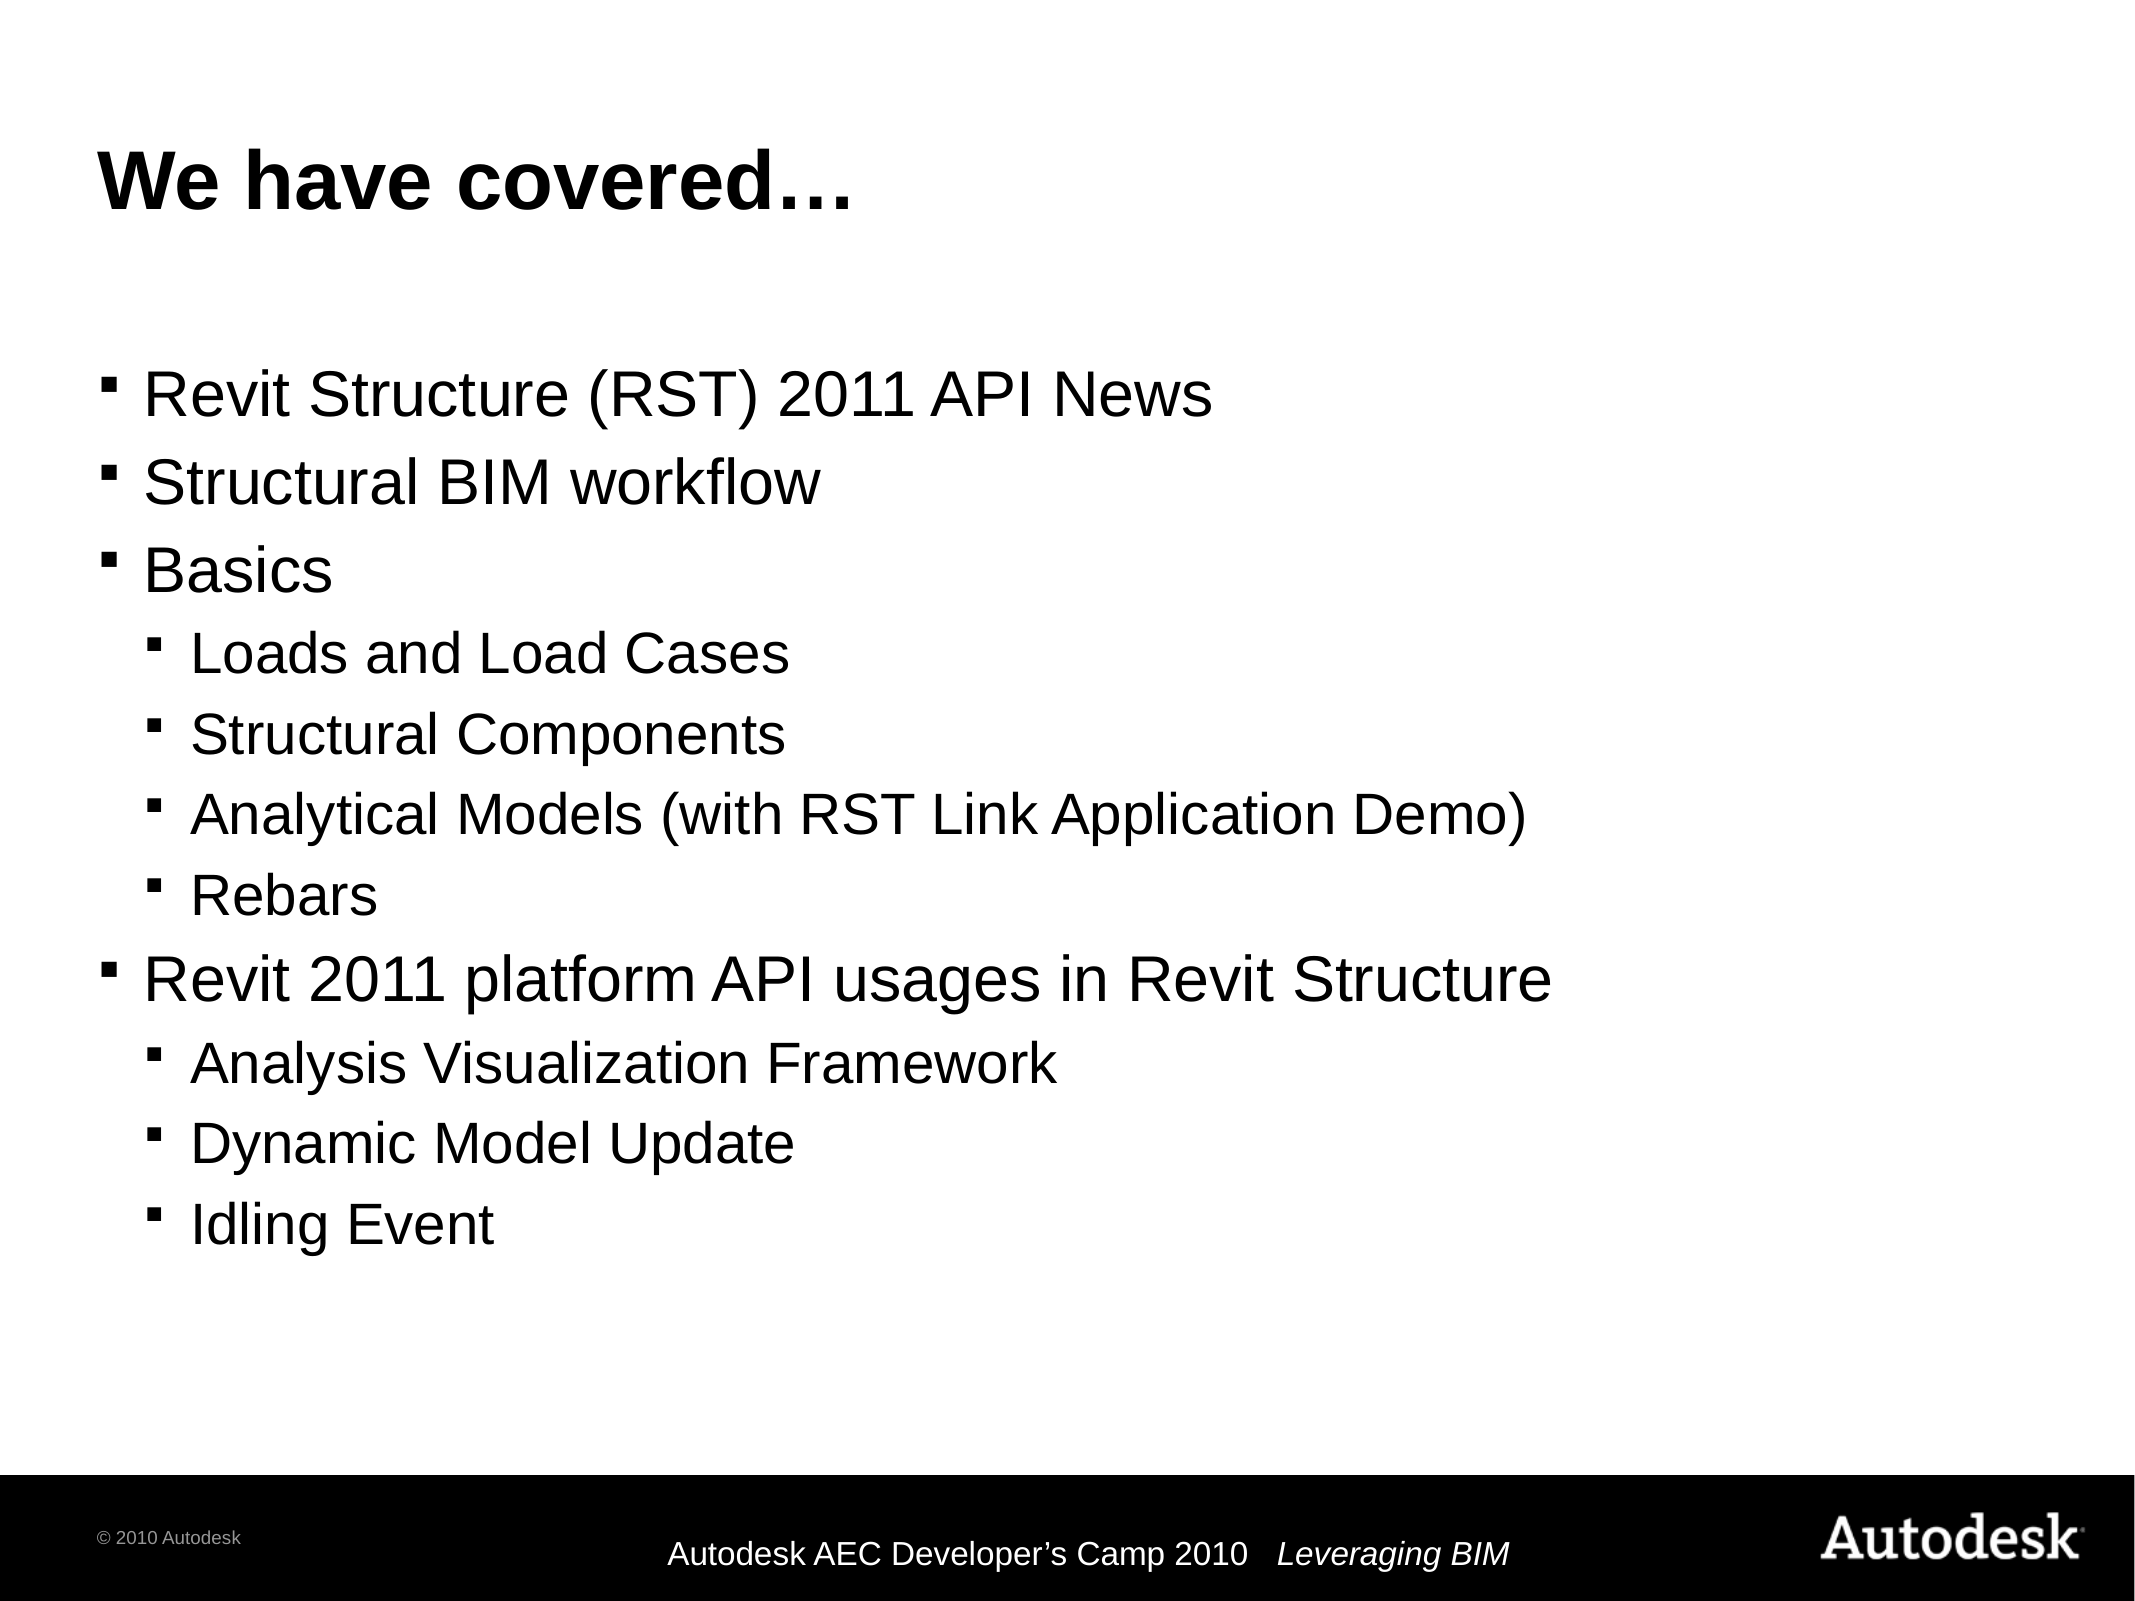

# We have covered…
Revit Structure (RST) 2011 API News
Structural BIM workflow
Basics
Loads and Load Cases
Structural Components
Analytical Models (with RST Link Application Demo)
Rebars
Revit 2011 platform API usages in Revit Structure
Analysis Visualization Framework
Dynamic Model Update
Idling Event